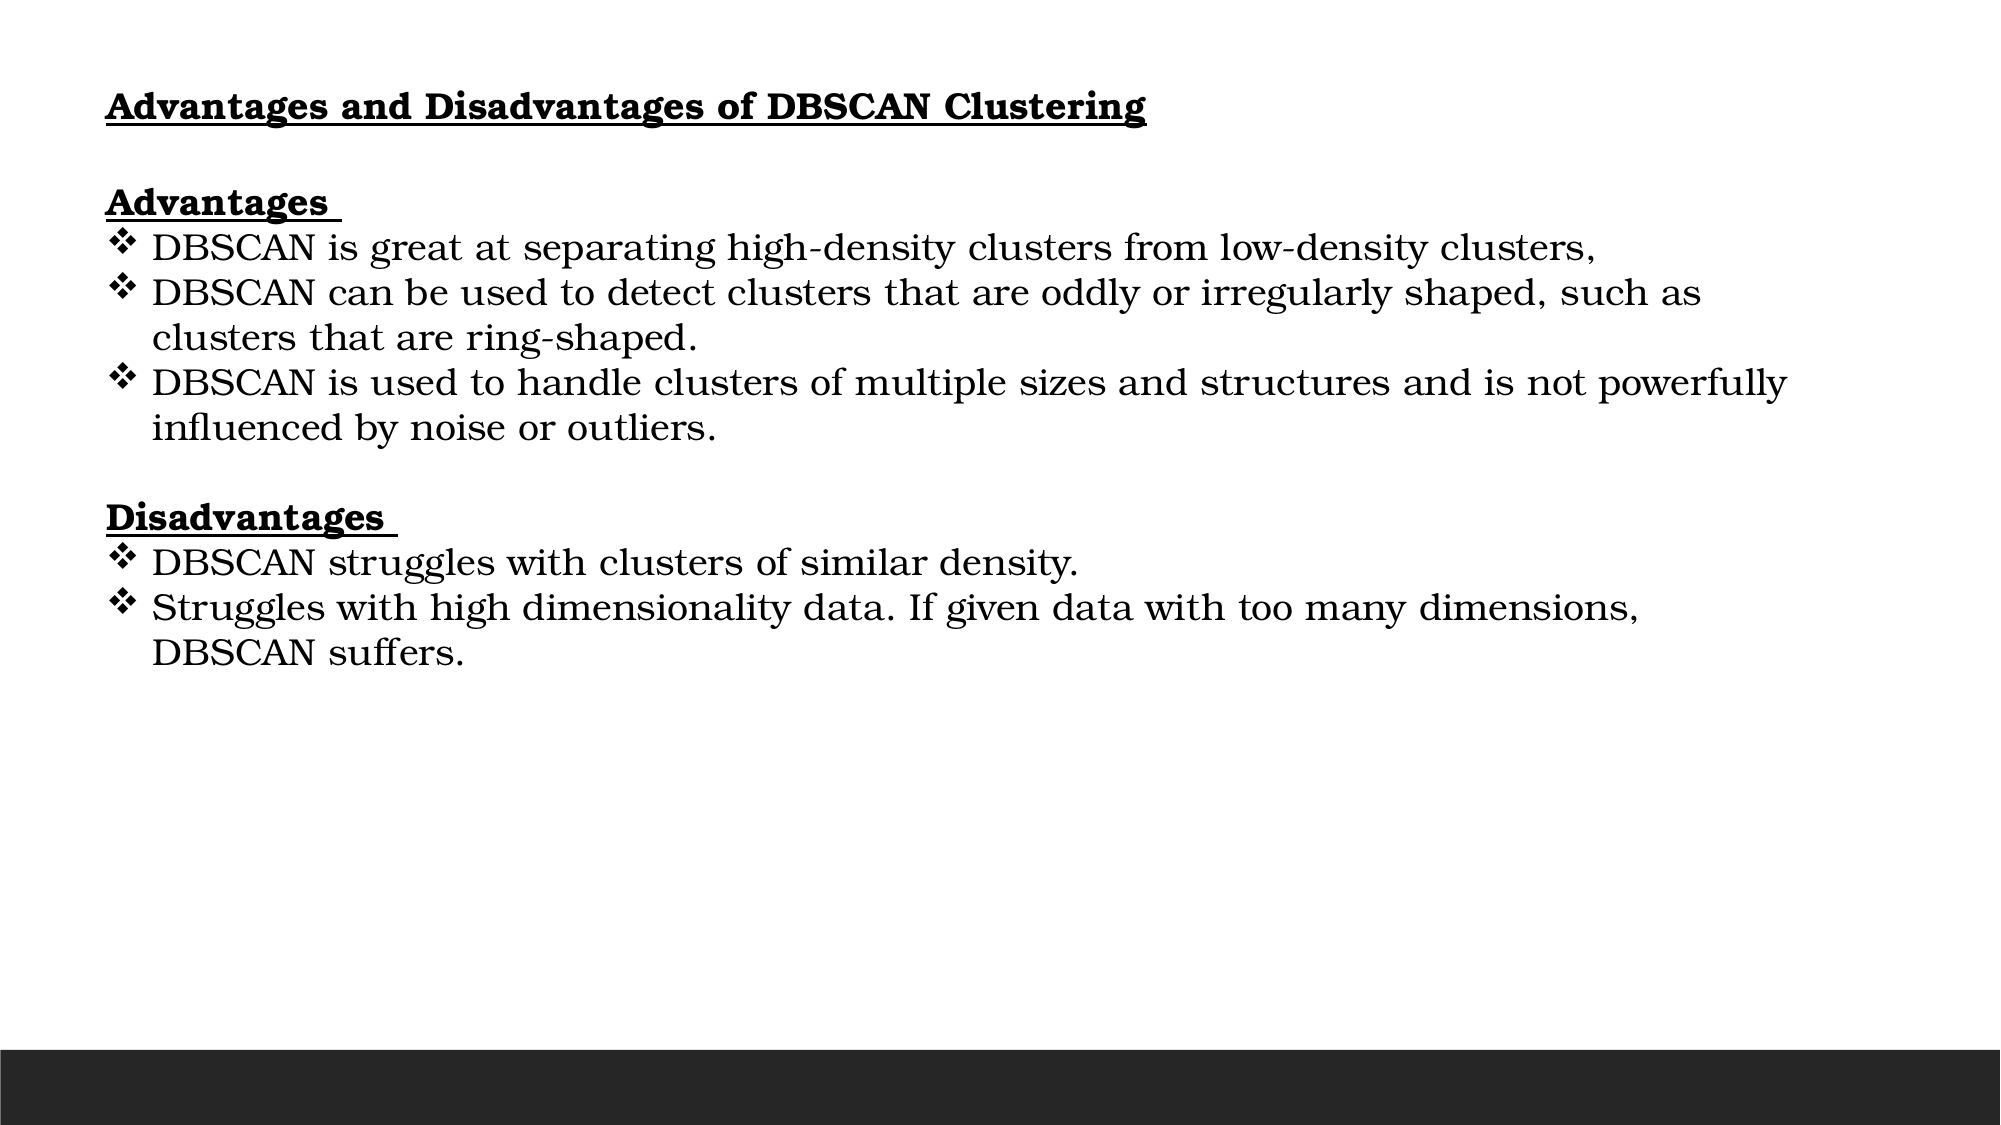

Advantages and Disadvantages of DBSCAN Clustering
Advantages
DBSCAN is great at separating high-density clusters from low-density clusters,
DBSCAN can be used to detect clusters that are oddly or irregularly shaped, such as clusters that are ring-shaped.
DBSCAN is used to handle clusters of multiple sizes and structures and is not powerfully influenced by noise or outliers.

Disadvantages
DBSCAN struggles with clusters of similar density.
Struggles with high dimensionality data. If given data with too many dimensions, DBSCAN suffers.